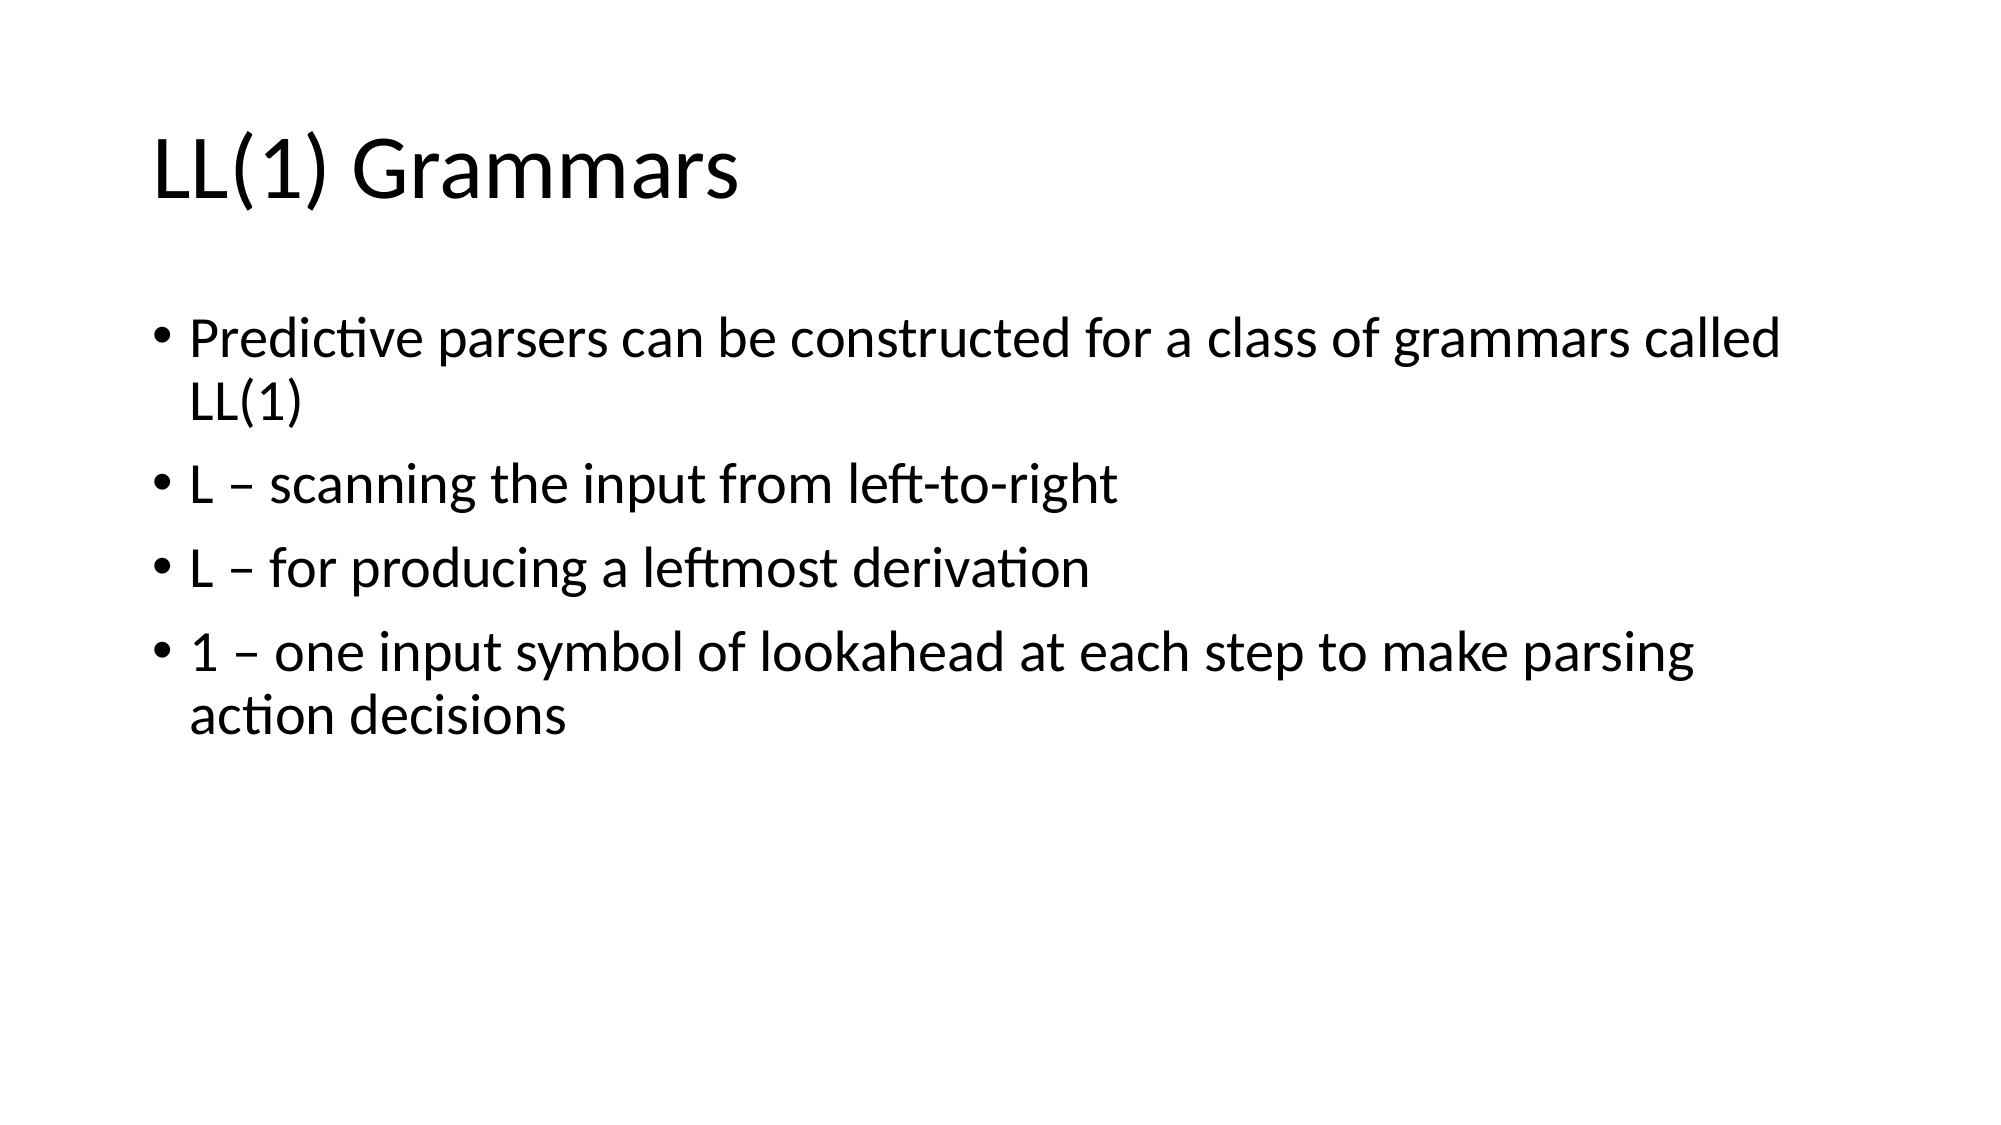

# LL(1) Grammars
Predictive parsers can be constructed for a class of grammars called LL(1)
L – scanning the input from left-to-right
L – for producing a leftmost derivation
1 – one input symbol of lookahead at each step to make parsing action decisions